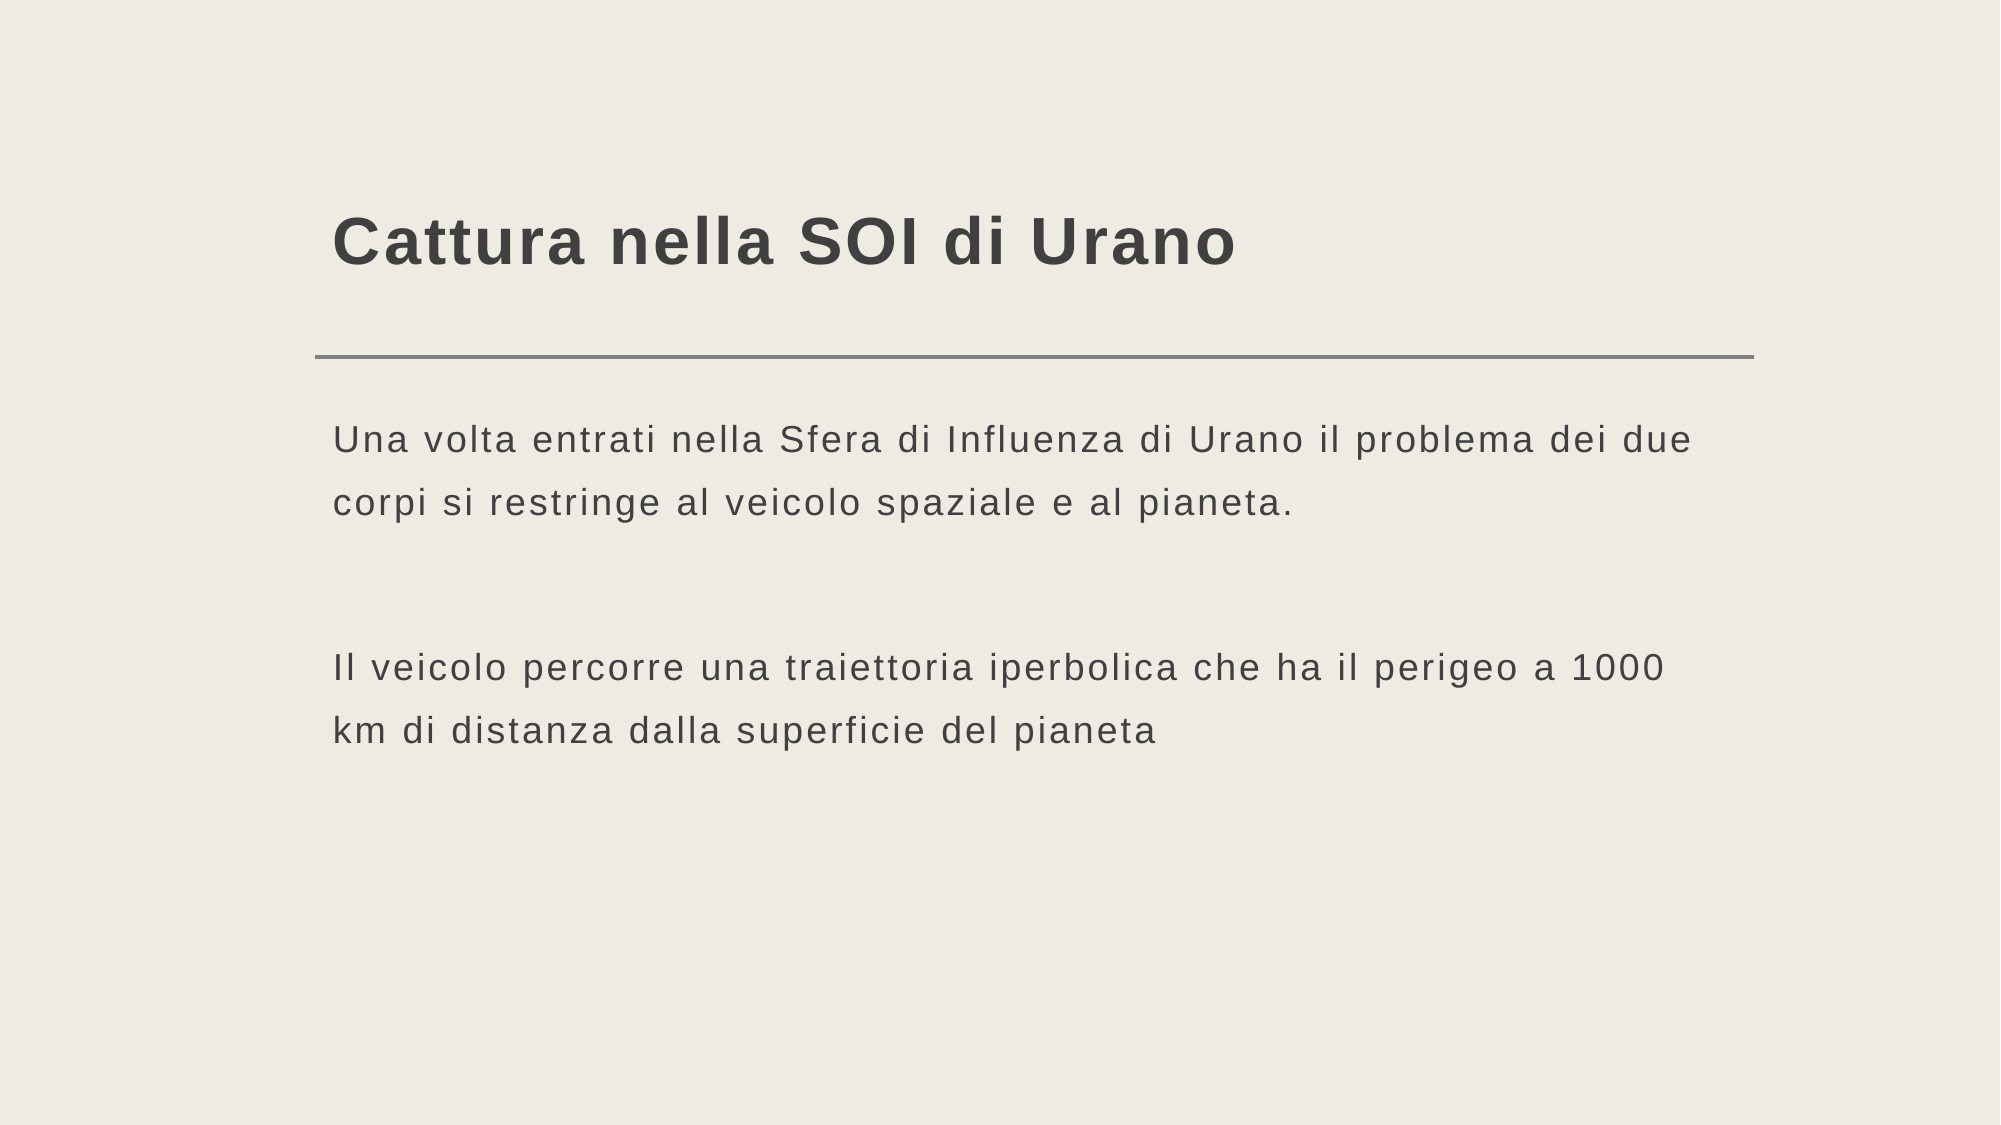

# Cattura nella SOI di Urano
Una volta entrati nella Sfera di Influenza di Urano il problema dei due corpi si restringe al veicolo spaziale e al pianeta.

Il veicolo percorre una traiettoria iperbolica che ha il perigeo a 1000 km di distanza dalla superficie del pianeta